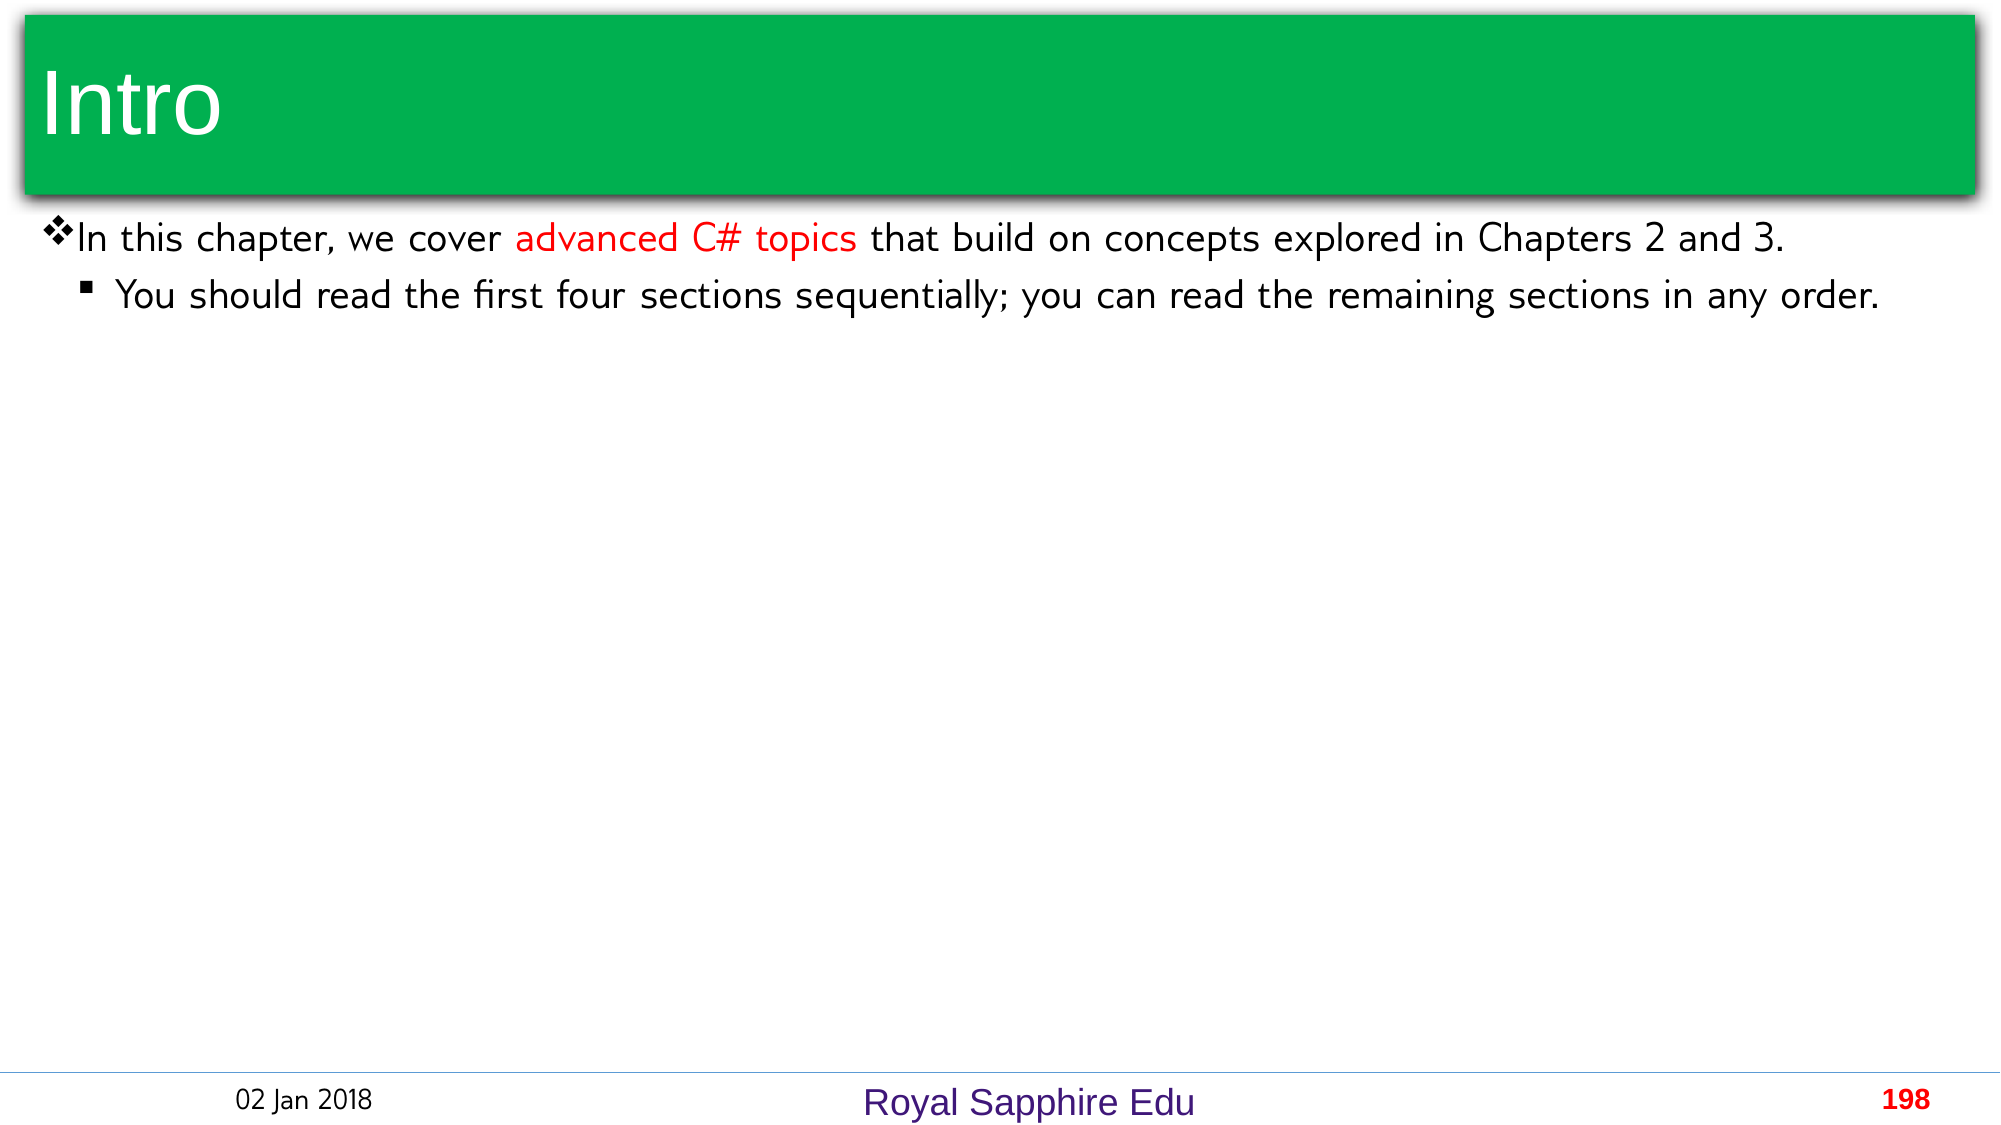

# Intro
In this chapter, we cover advanced C# topics that build on concepts explored in Chapters 2 and 3.
You should read the first four sections sequentially; you can read the remaining sections in any order.
02 Jan 2018
198